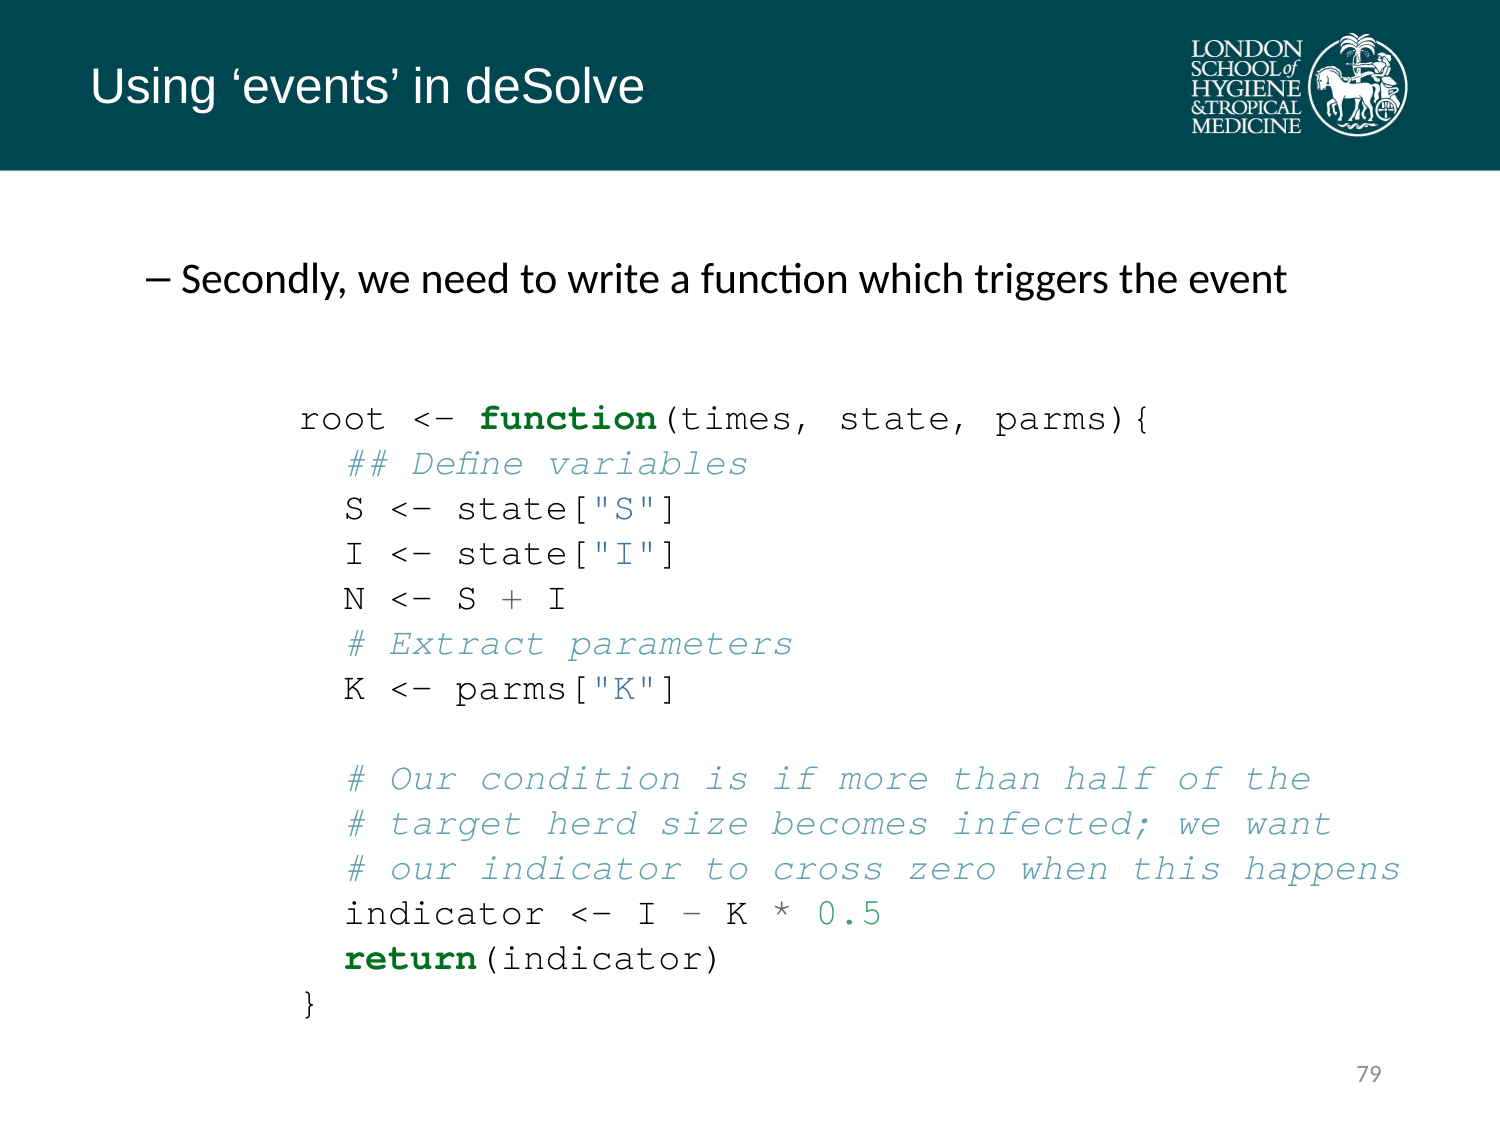

# Using ‘events’ in deSolve
Secondly, we need to write a function which triggers the event

root <- function(times, state, parms){
  ## Define variables
  S <- state["S"]
  I <- state["I"]
  N <- S + I
  # Extract parameters
  K <- parms["K"]
  # Our condition is if more than half of the
  # target herd size becomes infected; we want
  # our indicator to cross zero when this happens
  indicator <- I - K * 0.5
  return(indicator)
}
79